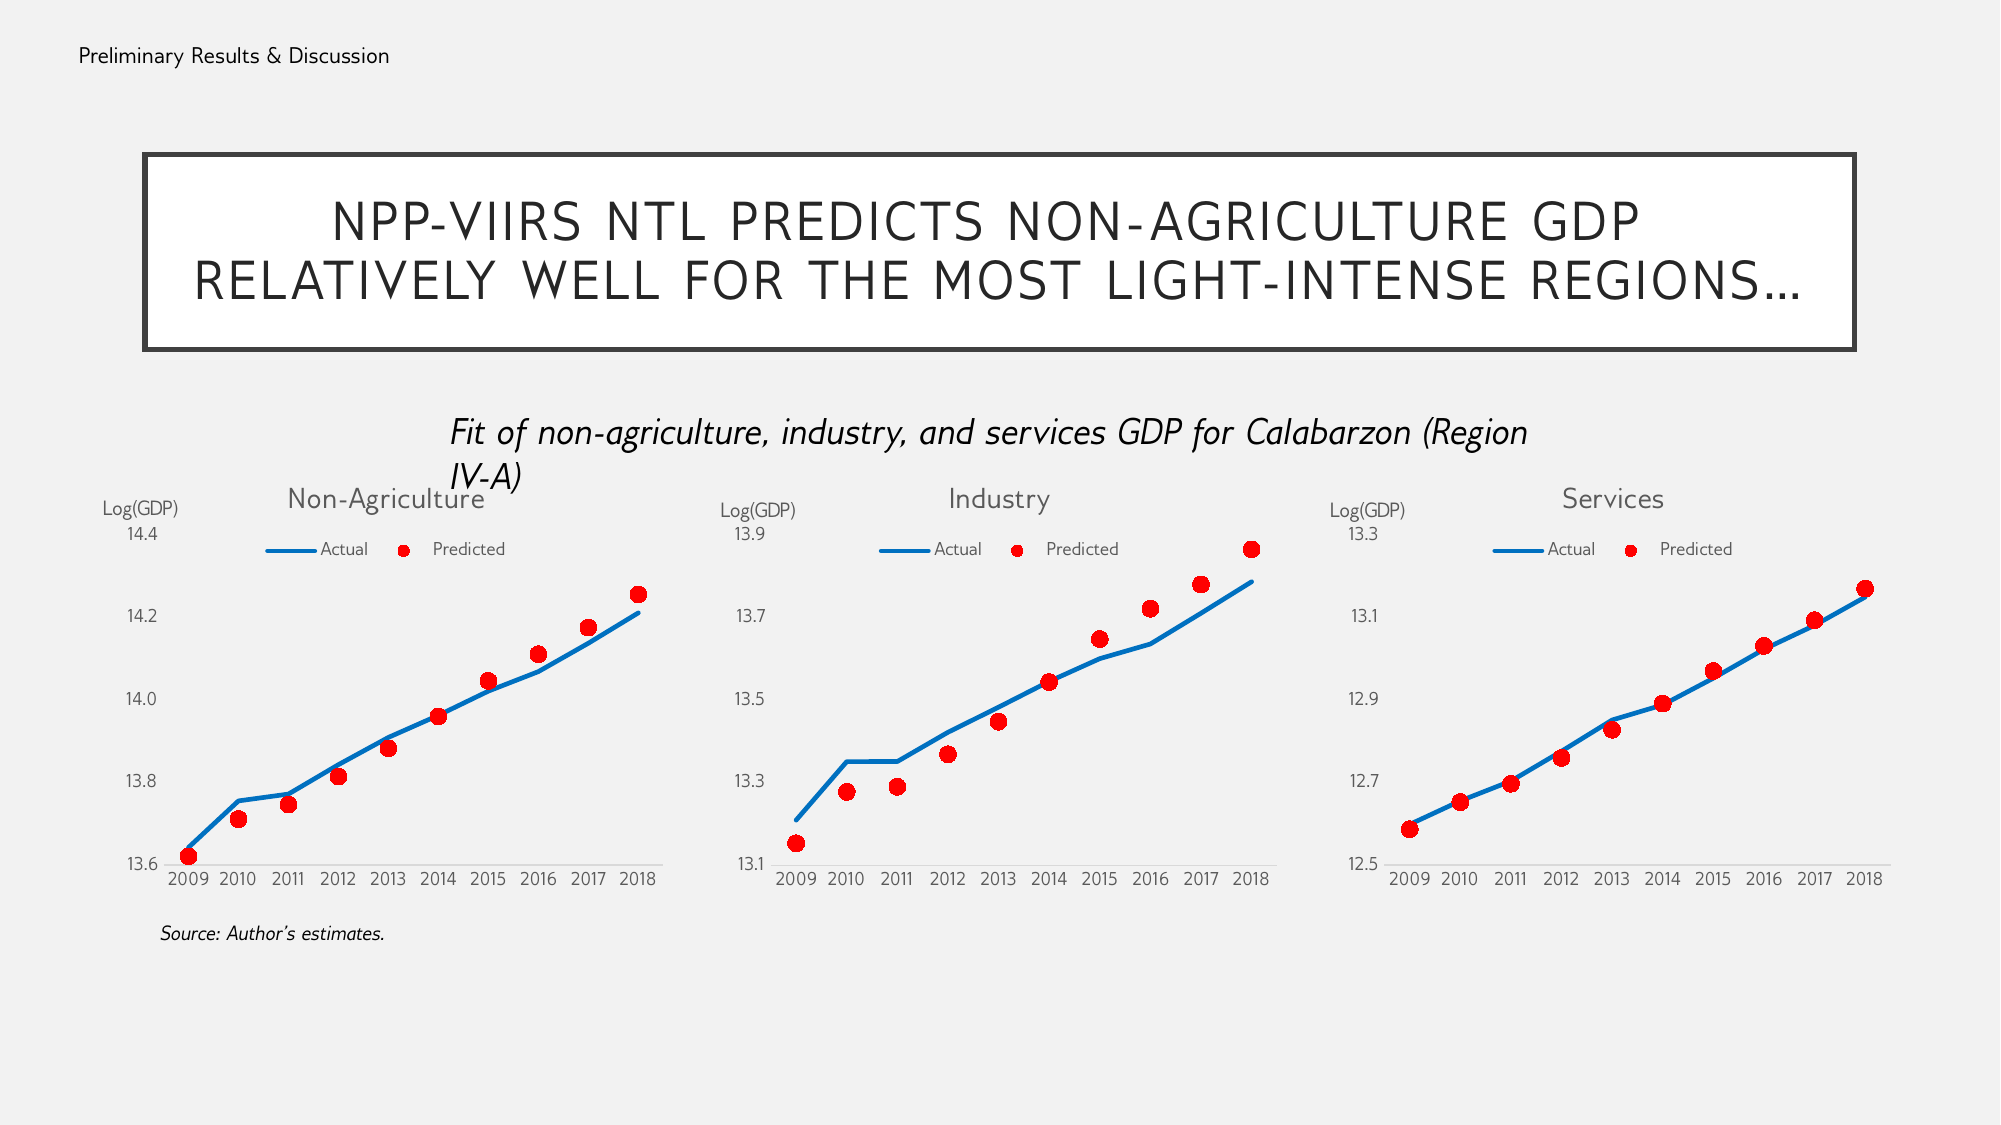

Preliminary Results & Discussion
# NPP-VIIRS NTL predicts non-agriculture GDP  relatively well for the most light-intense regions…
Fit of non-agriculture, industry, and services GDP for Calabarzon (Region IV-A)

### Chart: Non-Agriculture

| Category |  |  |
|---|---|---|
| 2009 | 13.64325496890164 | 13.621576706913922 |
| 2010 | 13.75626679482352 | 13.712181147216103 |
| 2011 | 13.77279301803242 | 13.74731486523324 |
| 2012 | 13.84421462609263 | 13.8151591158495 |
| 2013 | 13.91027604399533 | 13.883757297385827 |
| 2014 | 13.96399263012187 | 13.961172656273813 |
| 2015 | 14.0226571291522 | 14.04755921052924 |
| 2016 | 14.07024098988879 | 14.112518860908354 |
| 2017 | 14.13918322815225 | 14.176968419951852 |
| 2018 | 14.21284008701269 | 14.257511235911494 |

### Chart: Industry

| Category |  |  |
|---|---|---|
| 2009 | 13.20941408695376 | 13.153331060168366 |
| 2010 | 13.35149854309409 | 13.278003596409285 |
| 2011 | 13.35189289496283 | 13.290411356672934 |
| 2012 | 13.42277607053493 | 13.369368267919736 |
| 2013 | 13.48366898325975 | 13.448431645357738 |
| 2014 | 13.54633223041035 | 13.544609286712838 |
| 2015 | 13.60171898649726 | 13.649205367193268 |
| 2016 | 13.63722092060806 | 13.722913186840685 |
| 2017 | 13.71199953438553 | 13.781471372656554 |
| 2018 | 13.78834659323983 | 13.867123704014988 |

### Chart: Services

| Category |  |  |
|---|---|---|
| 2009 | 12.59908723324777 | 12.587342589974647 |
| 2010 | 12.6562593348773 | 12.653325757988382 |
| 2011 | 12.70435391687634 | 12.697831760657147 |
| 2012 | 12.77680357364228 | 12.760603276887036 |
| 2013 | 12.85265219027379 | 12.828985036183111 |
| 2014 | 12.88933361818103 | 12.892420601025595 |
| 2015 | 12.9542906730333 | 12.971491223307604 |
| 2016 | 13.02456034676765 | 13.03260738642311 |
| 2017 | 13.08264226918632 | 13.094896513651605 |
| 2018 | 13.15123161135556 | 13.171710621343108 |
Source: Author’s estimates.